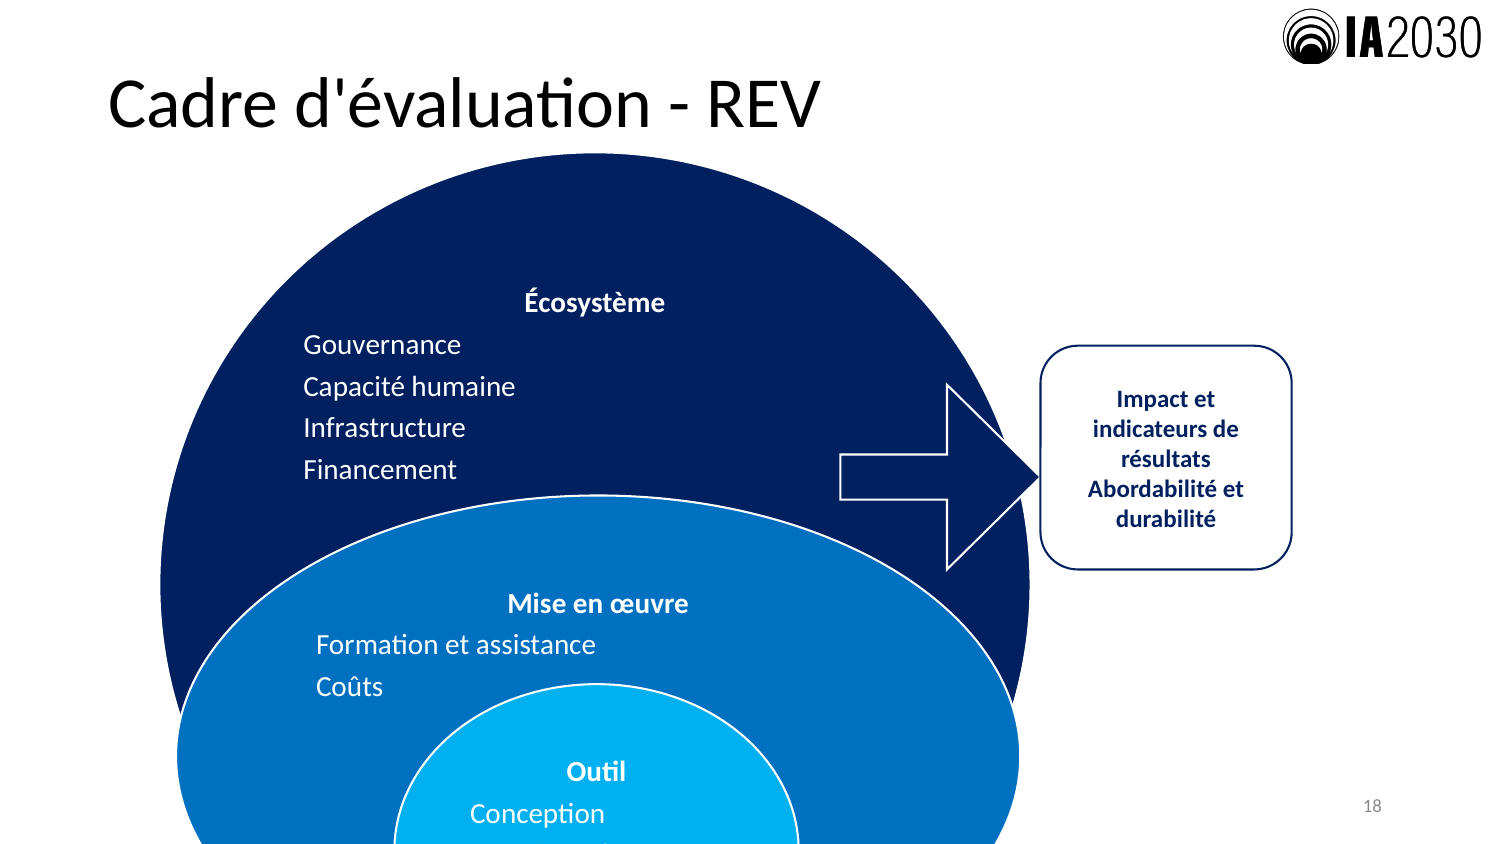

# Cadre d'évaluation - REV

Écosystème
Gouvernance
Capacité humaine
Infrastructure
Financement

Mise en œuvre
Formation et assistance
Coûts
Outil
Conception
Fonctionnalité
Expérience utilisateur
Impact et indicateurs de résultats
Abordabilité et durabilité

18